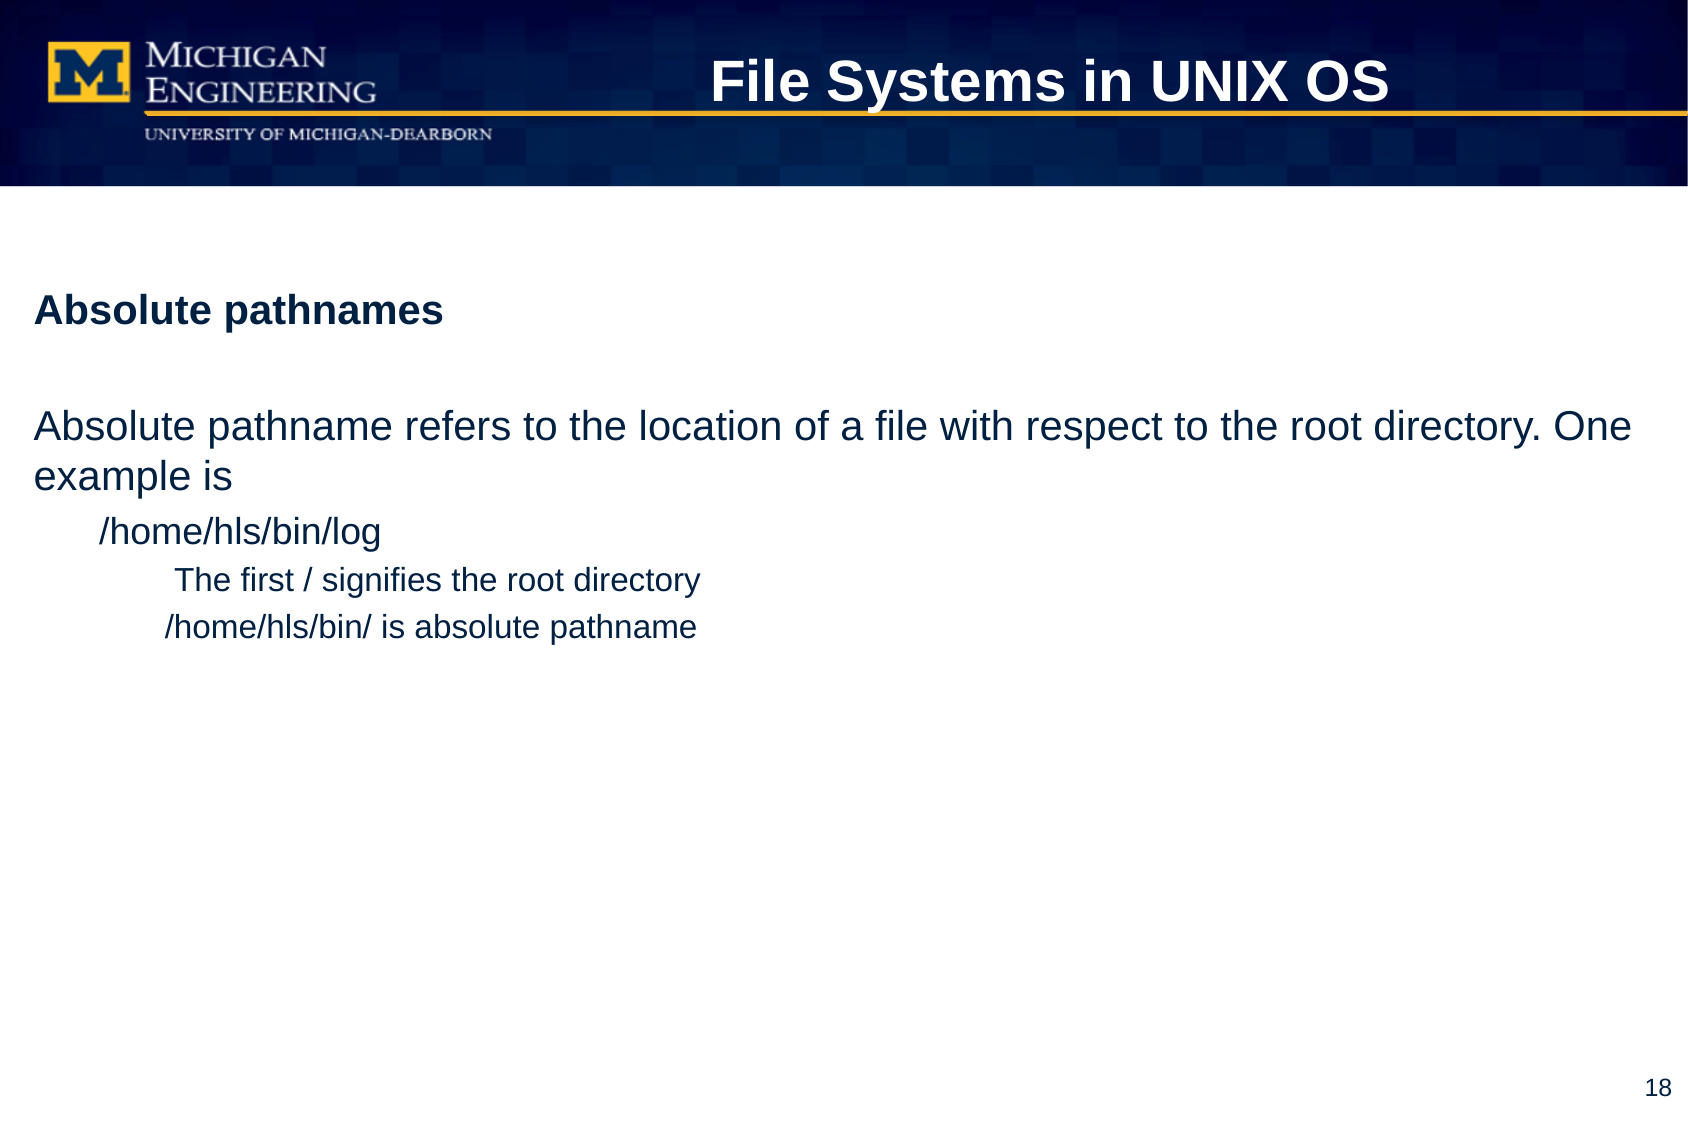

# File Systems in UNIX OS
Absolute pathnames

Absolute pathname refers to the location of a file with respect to the root directory. One example is
/home/hls/bin/log
 The first / signifies the root directory
/home/hls/bin/ is absolute pathname

18